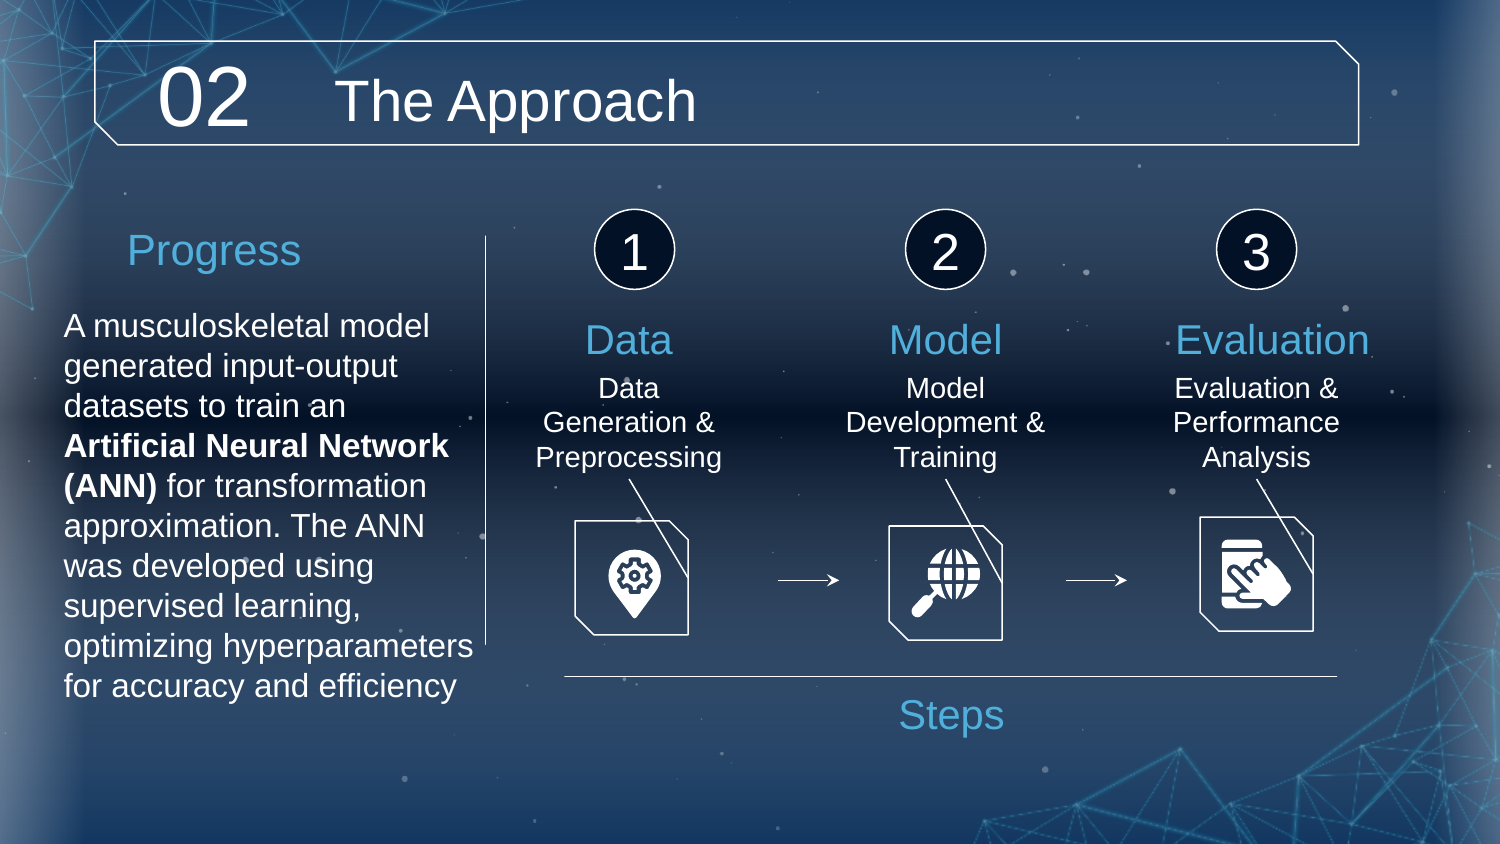

02

# The Approach
Progress
1
2
3
A musculoskeletal model generated input-output datasets to train an Artificial Neural Network (ANN) for transformation approximation. The ANN was developed using supervised learning, optimizing hyperparameters for accuracy and efficiency
Data
Model
Evaluation
Data Generation & Preprocessing

Model Development & Training
Evaluation & Performance Analysis

Steps